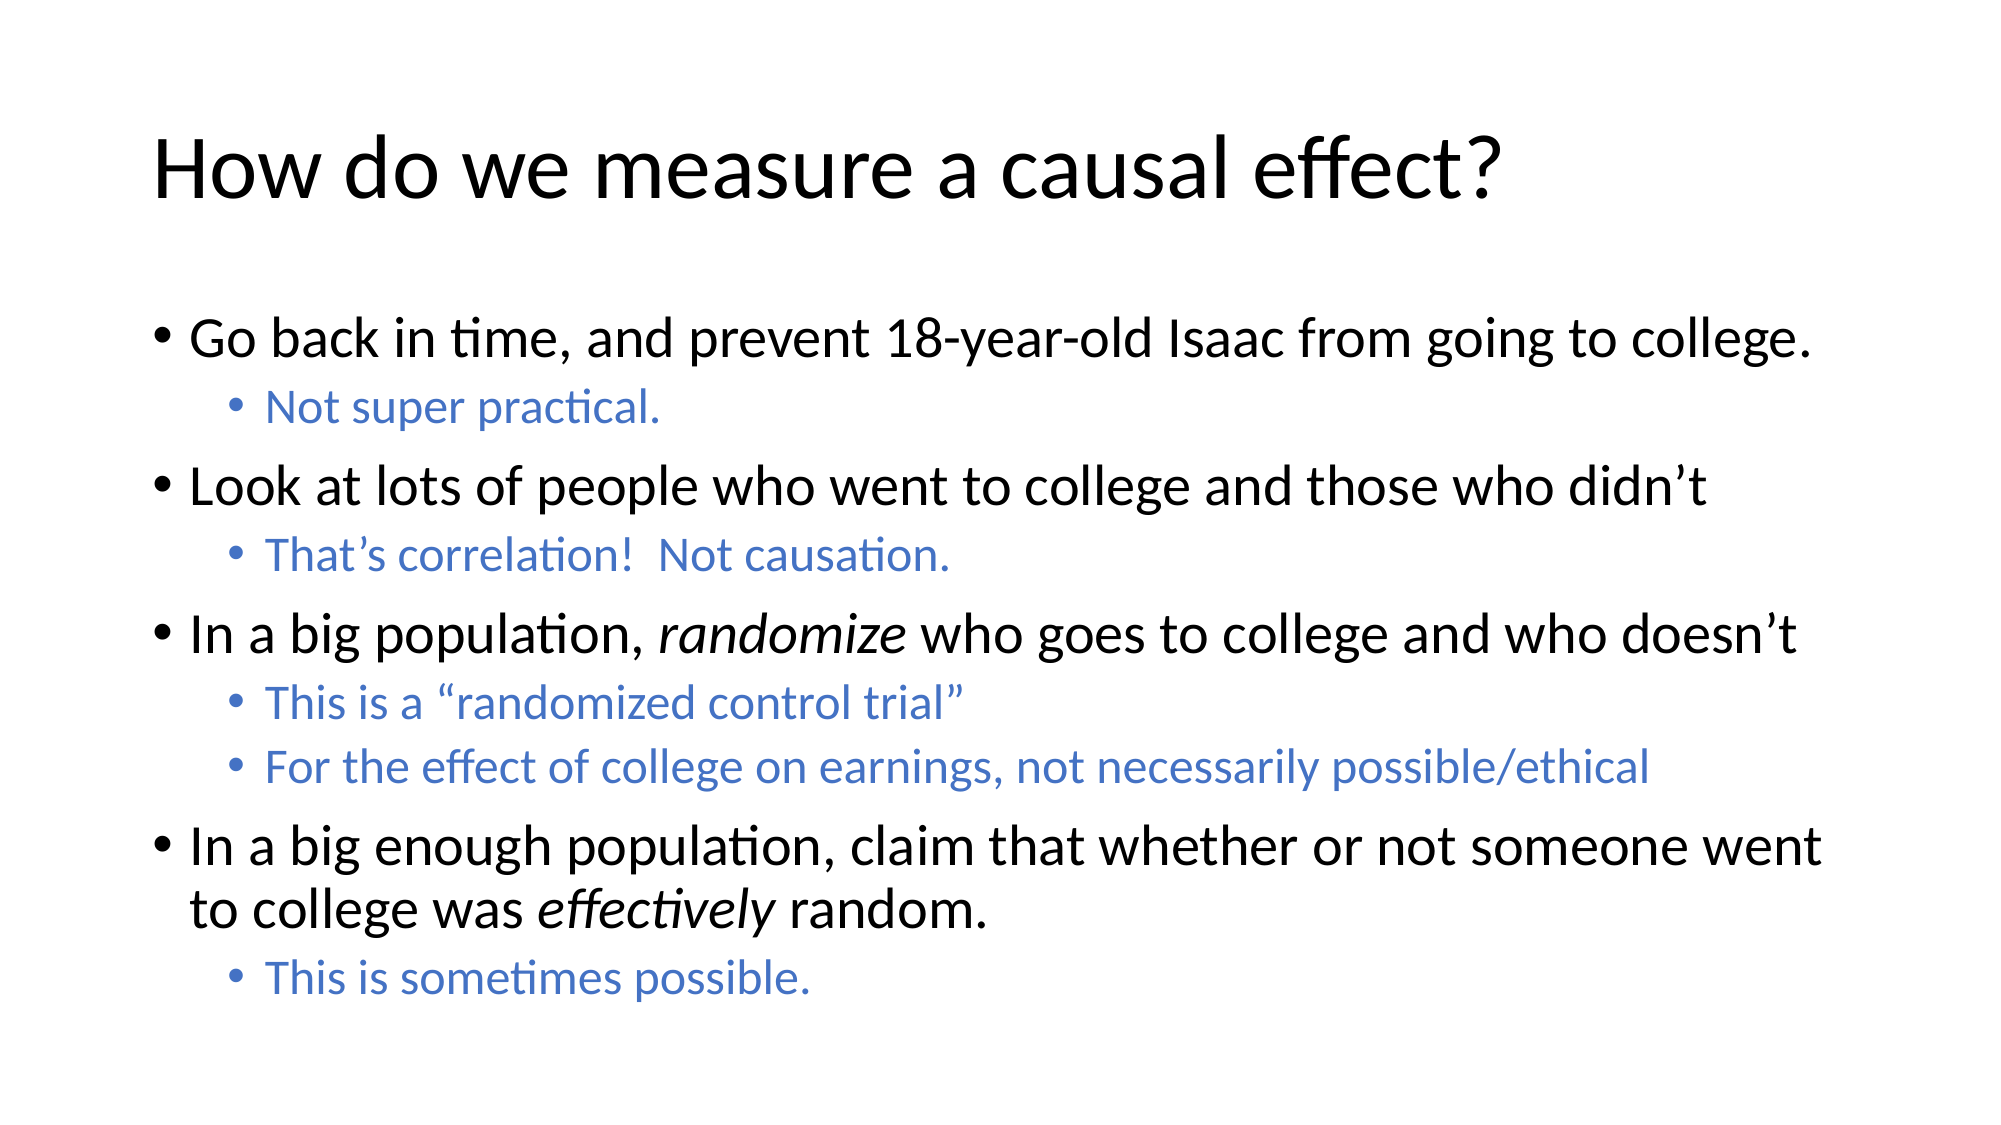

# How do we measure a causal effect?
Go back in time, and prevent 18-year-old Isaac from going to college.
Not super practical.
Look at lots of people who went to college and those who didn’t
That’s correlation!  Not causation.
In a big population, randomize who goes to college and who doesn’t
This is a “randomized control trial”
For the effect of college on earnings, not necessarily possible/ethical
In a big enough population, claim that whether or not someone went to college was effectively random.
This is sometimes possible.